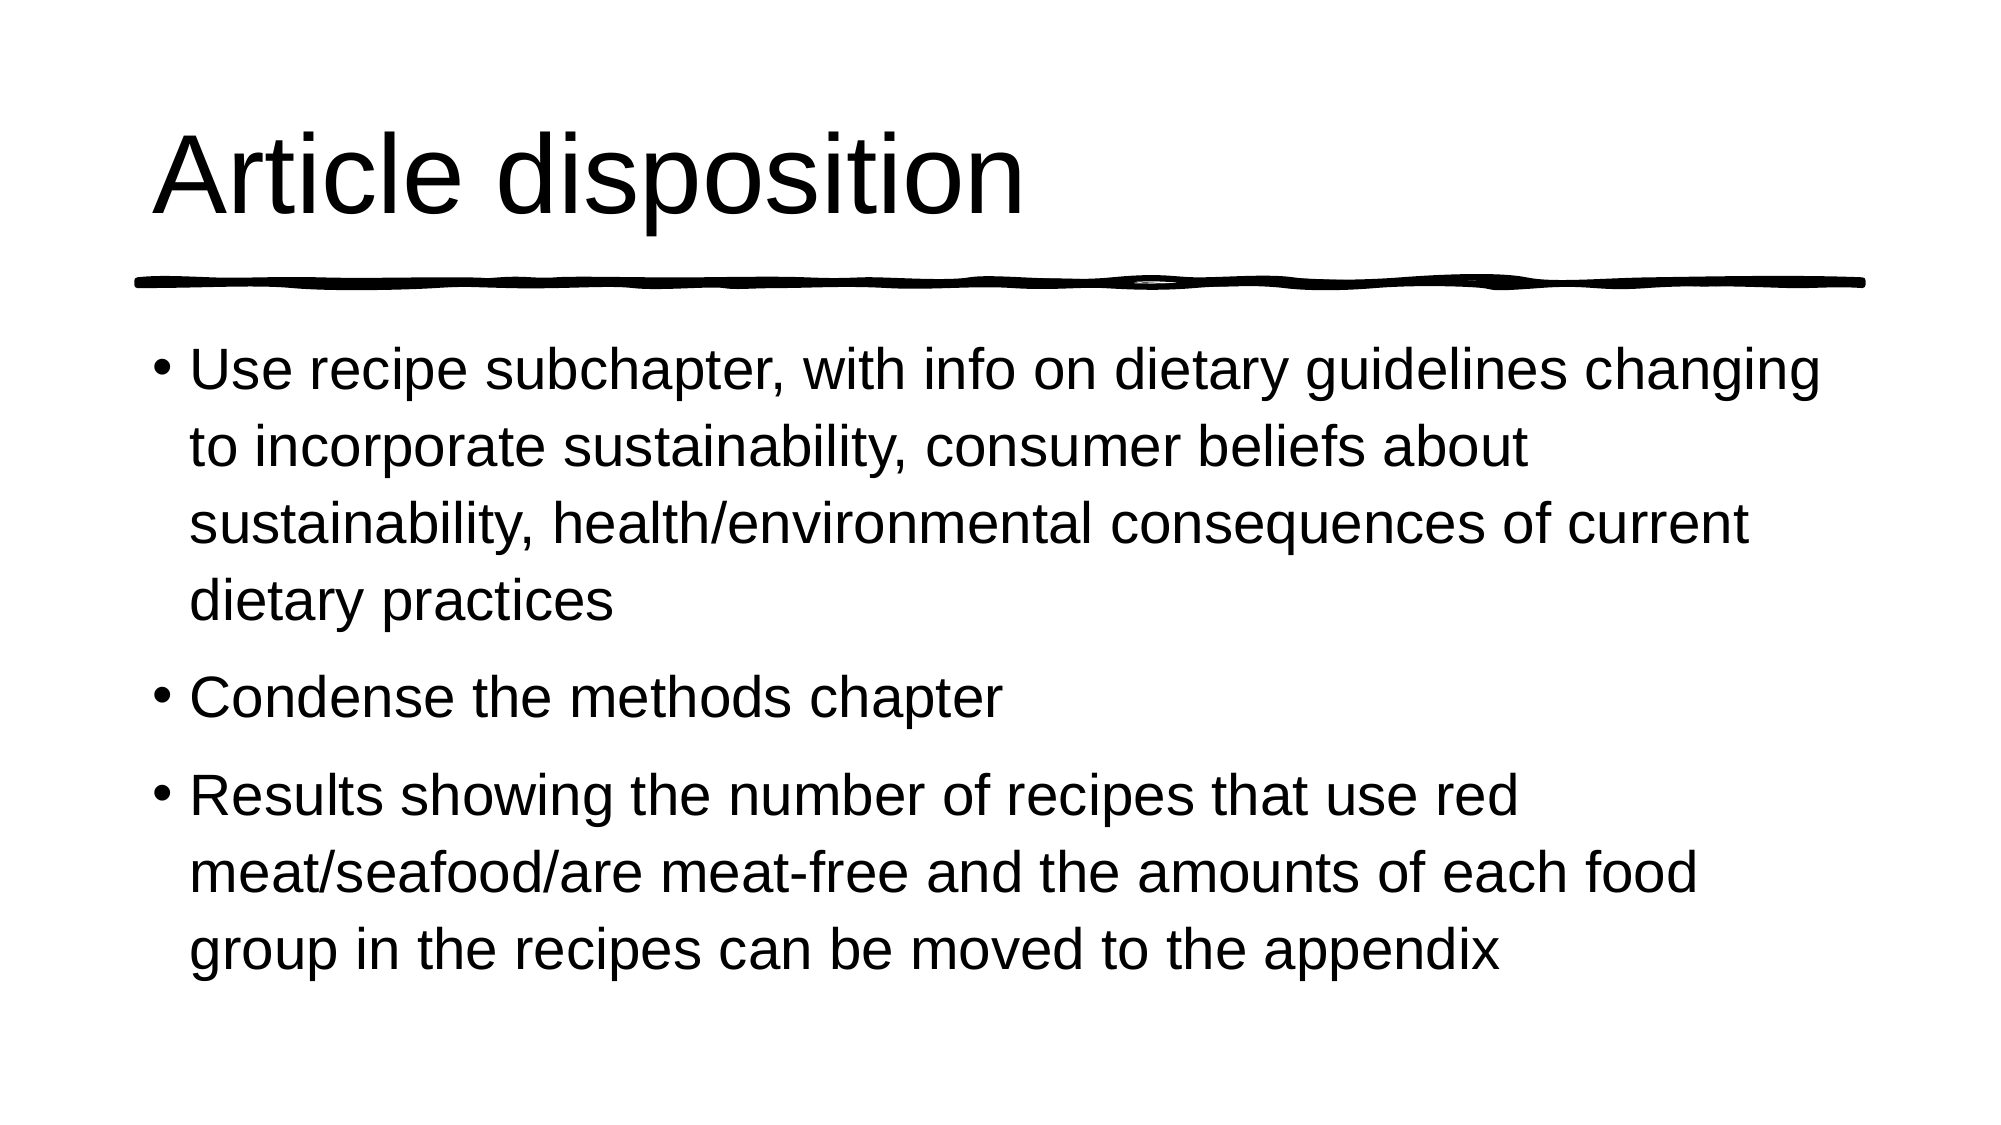

# Article disposition
Use recipe subchapter, with info on dietary guidelines changing to incorporate sustainability, consumer beliefs about sustainability, health/environmental consequences of current dietary practices
Condense the methods chapter
Results showing the number of recipes that use red meat/seafood/are meat-free and the amounts of each food group in the recipes can be moved to the appendix